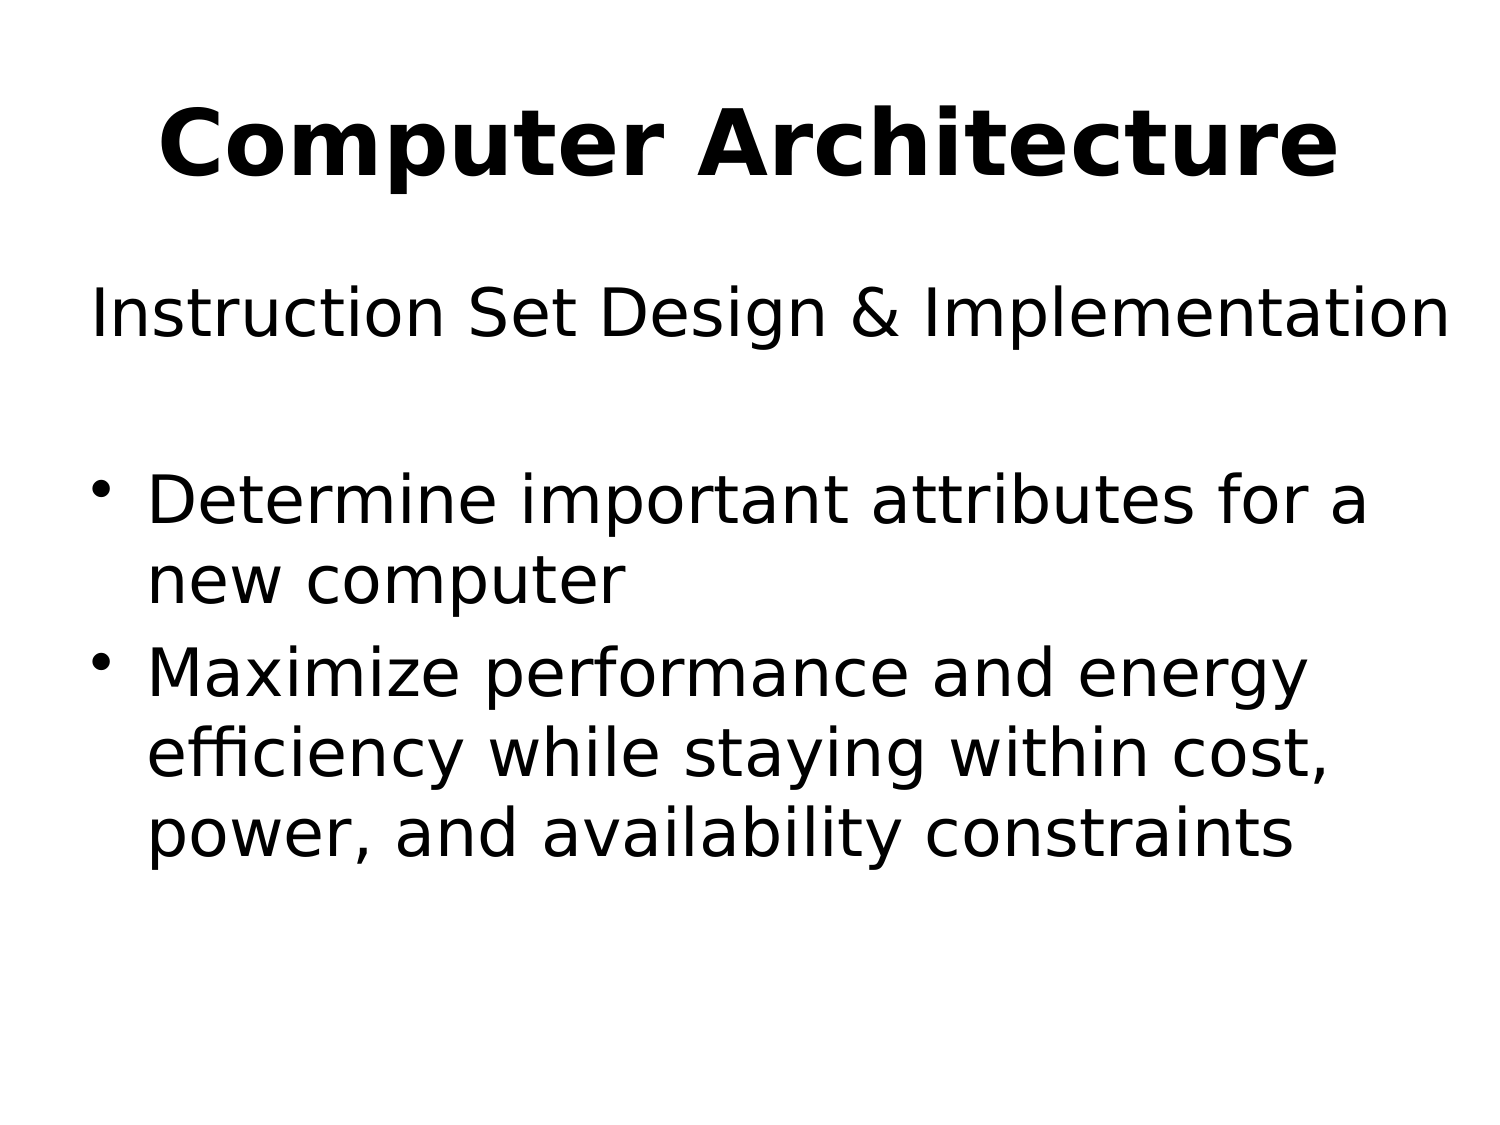

# Computer Architecture
Instruction Set Design & Implementation

Determine important attributes for a new computer
Maximize performance and energy efficiency while staying within cost, power, and availability constraints